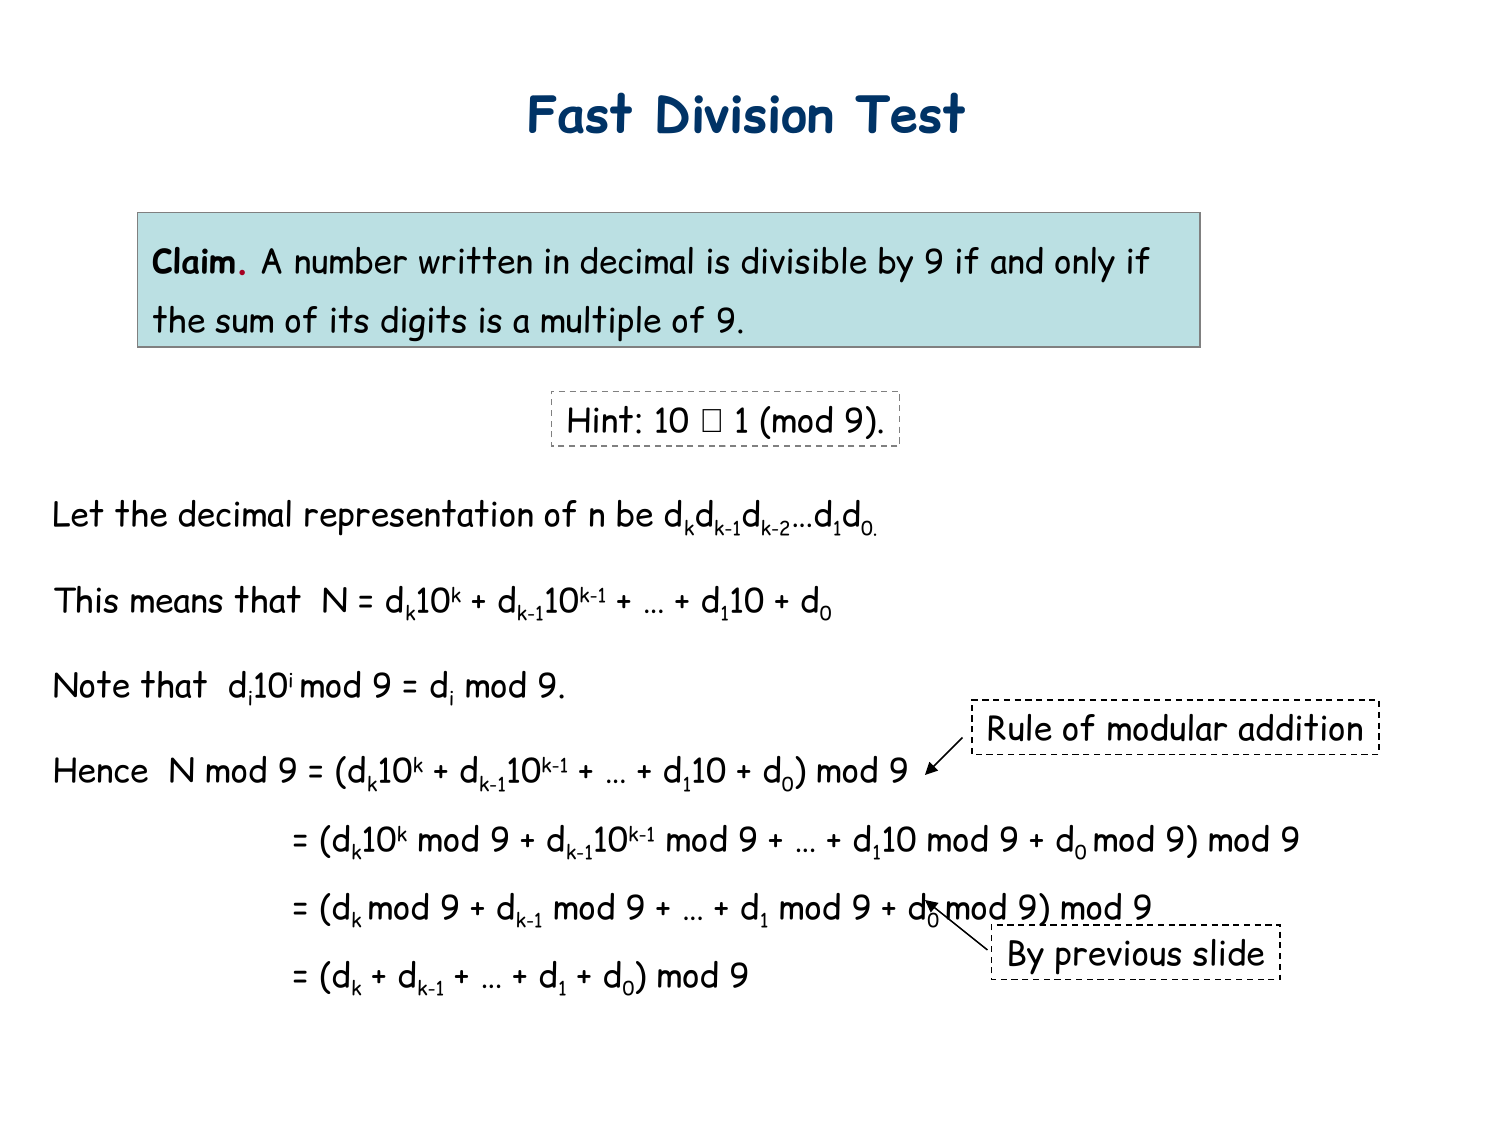

Fast Division Test
Claim. A number written in decimal is divisible by 9 if and only if
the sum of its digits is a multiple of 9.
Hint: 10 ≡ 1 (mod 9).
Let the decimal representation of n be dkdk-1dk-2…d1d0.

This means that  N = dk10k + dk-110k-1 + … + d110 + d0

Note that  di10i mod 9 = di mod 9.

Hence  N mod 9 = (dk10k + dk-110k-1 + … + d110 + d0) mod 9
	         = (dk10k mod 9 + dk-110k-1 mod 9 + … + d110 mod 9 + d0 mod 9) mod 9
	         = (dk mod 9 + dk-1 mod 9 + … + d1 mod 9 + d0 mod 9) mod 9
	         = (dk + dk-1 + … + d1 + d0) mod 9
Rule of modular addition

By previous slide